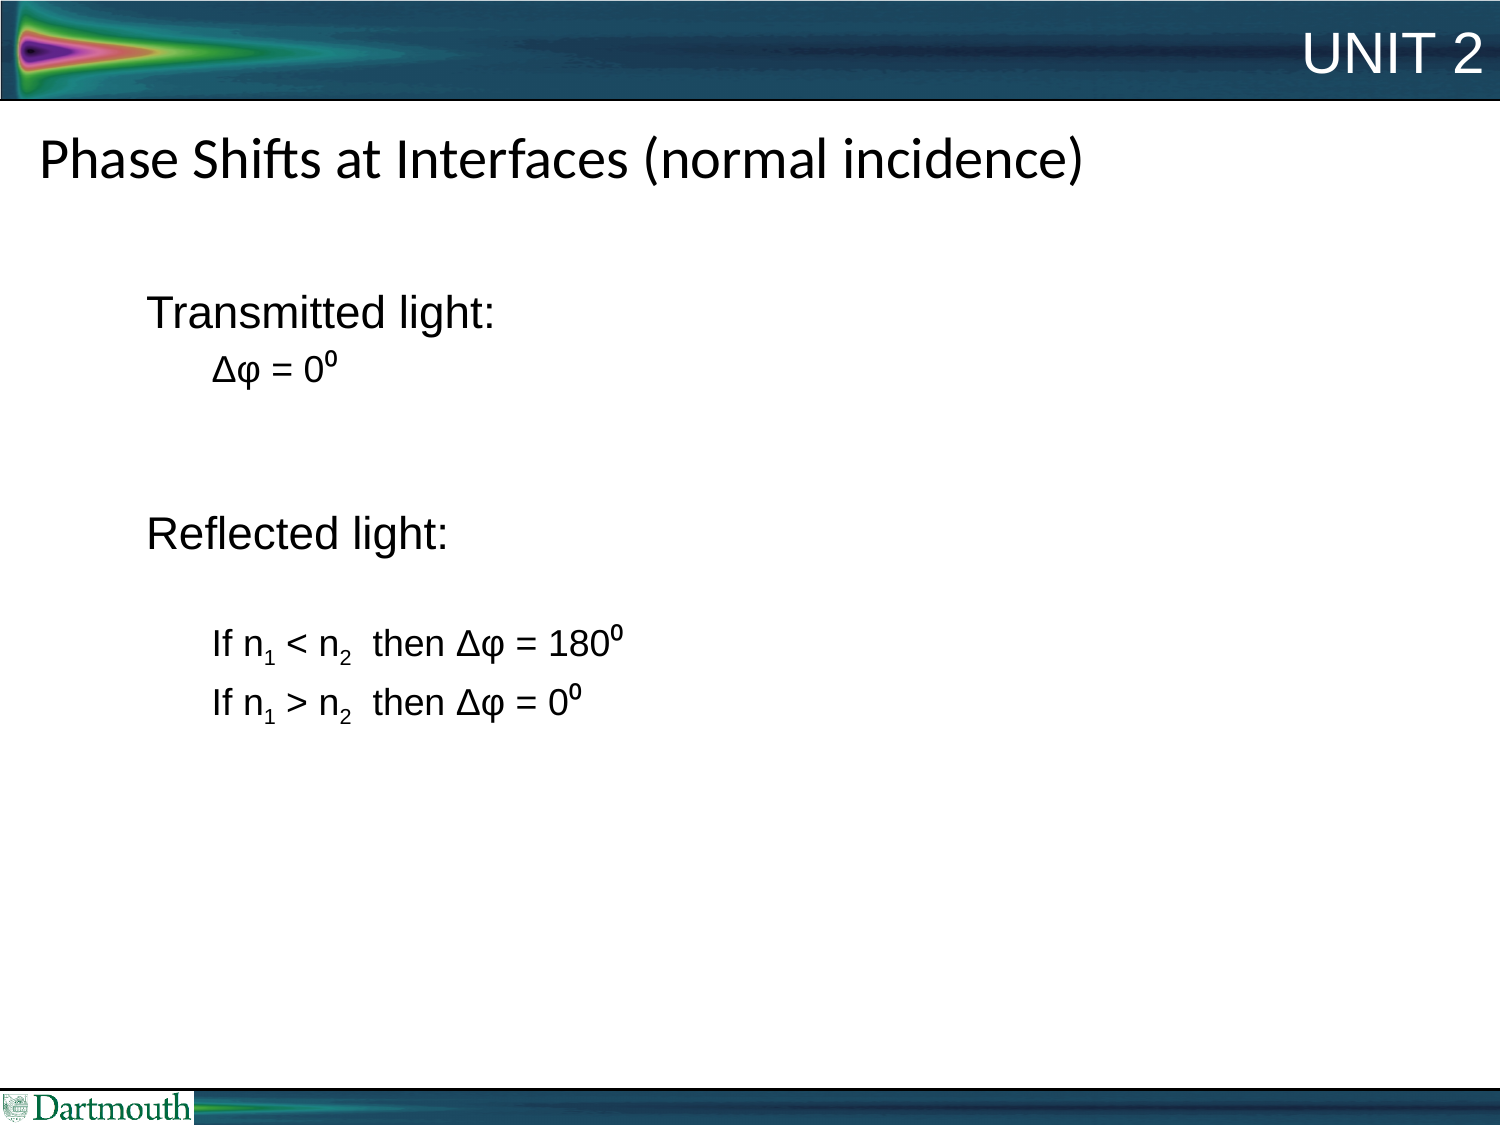

# Unit 2
Phase Shifts at Interfaces (normal incidence)
Transmitted light:
Δφ = 0⁰

Reflected light:

If n1 < n2  then Δφ = 180⁰
If n1 > n2  then Δφ = 0⁰